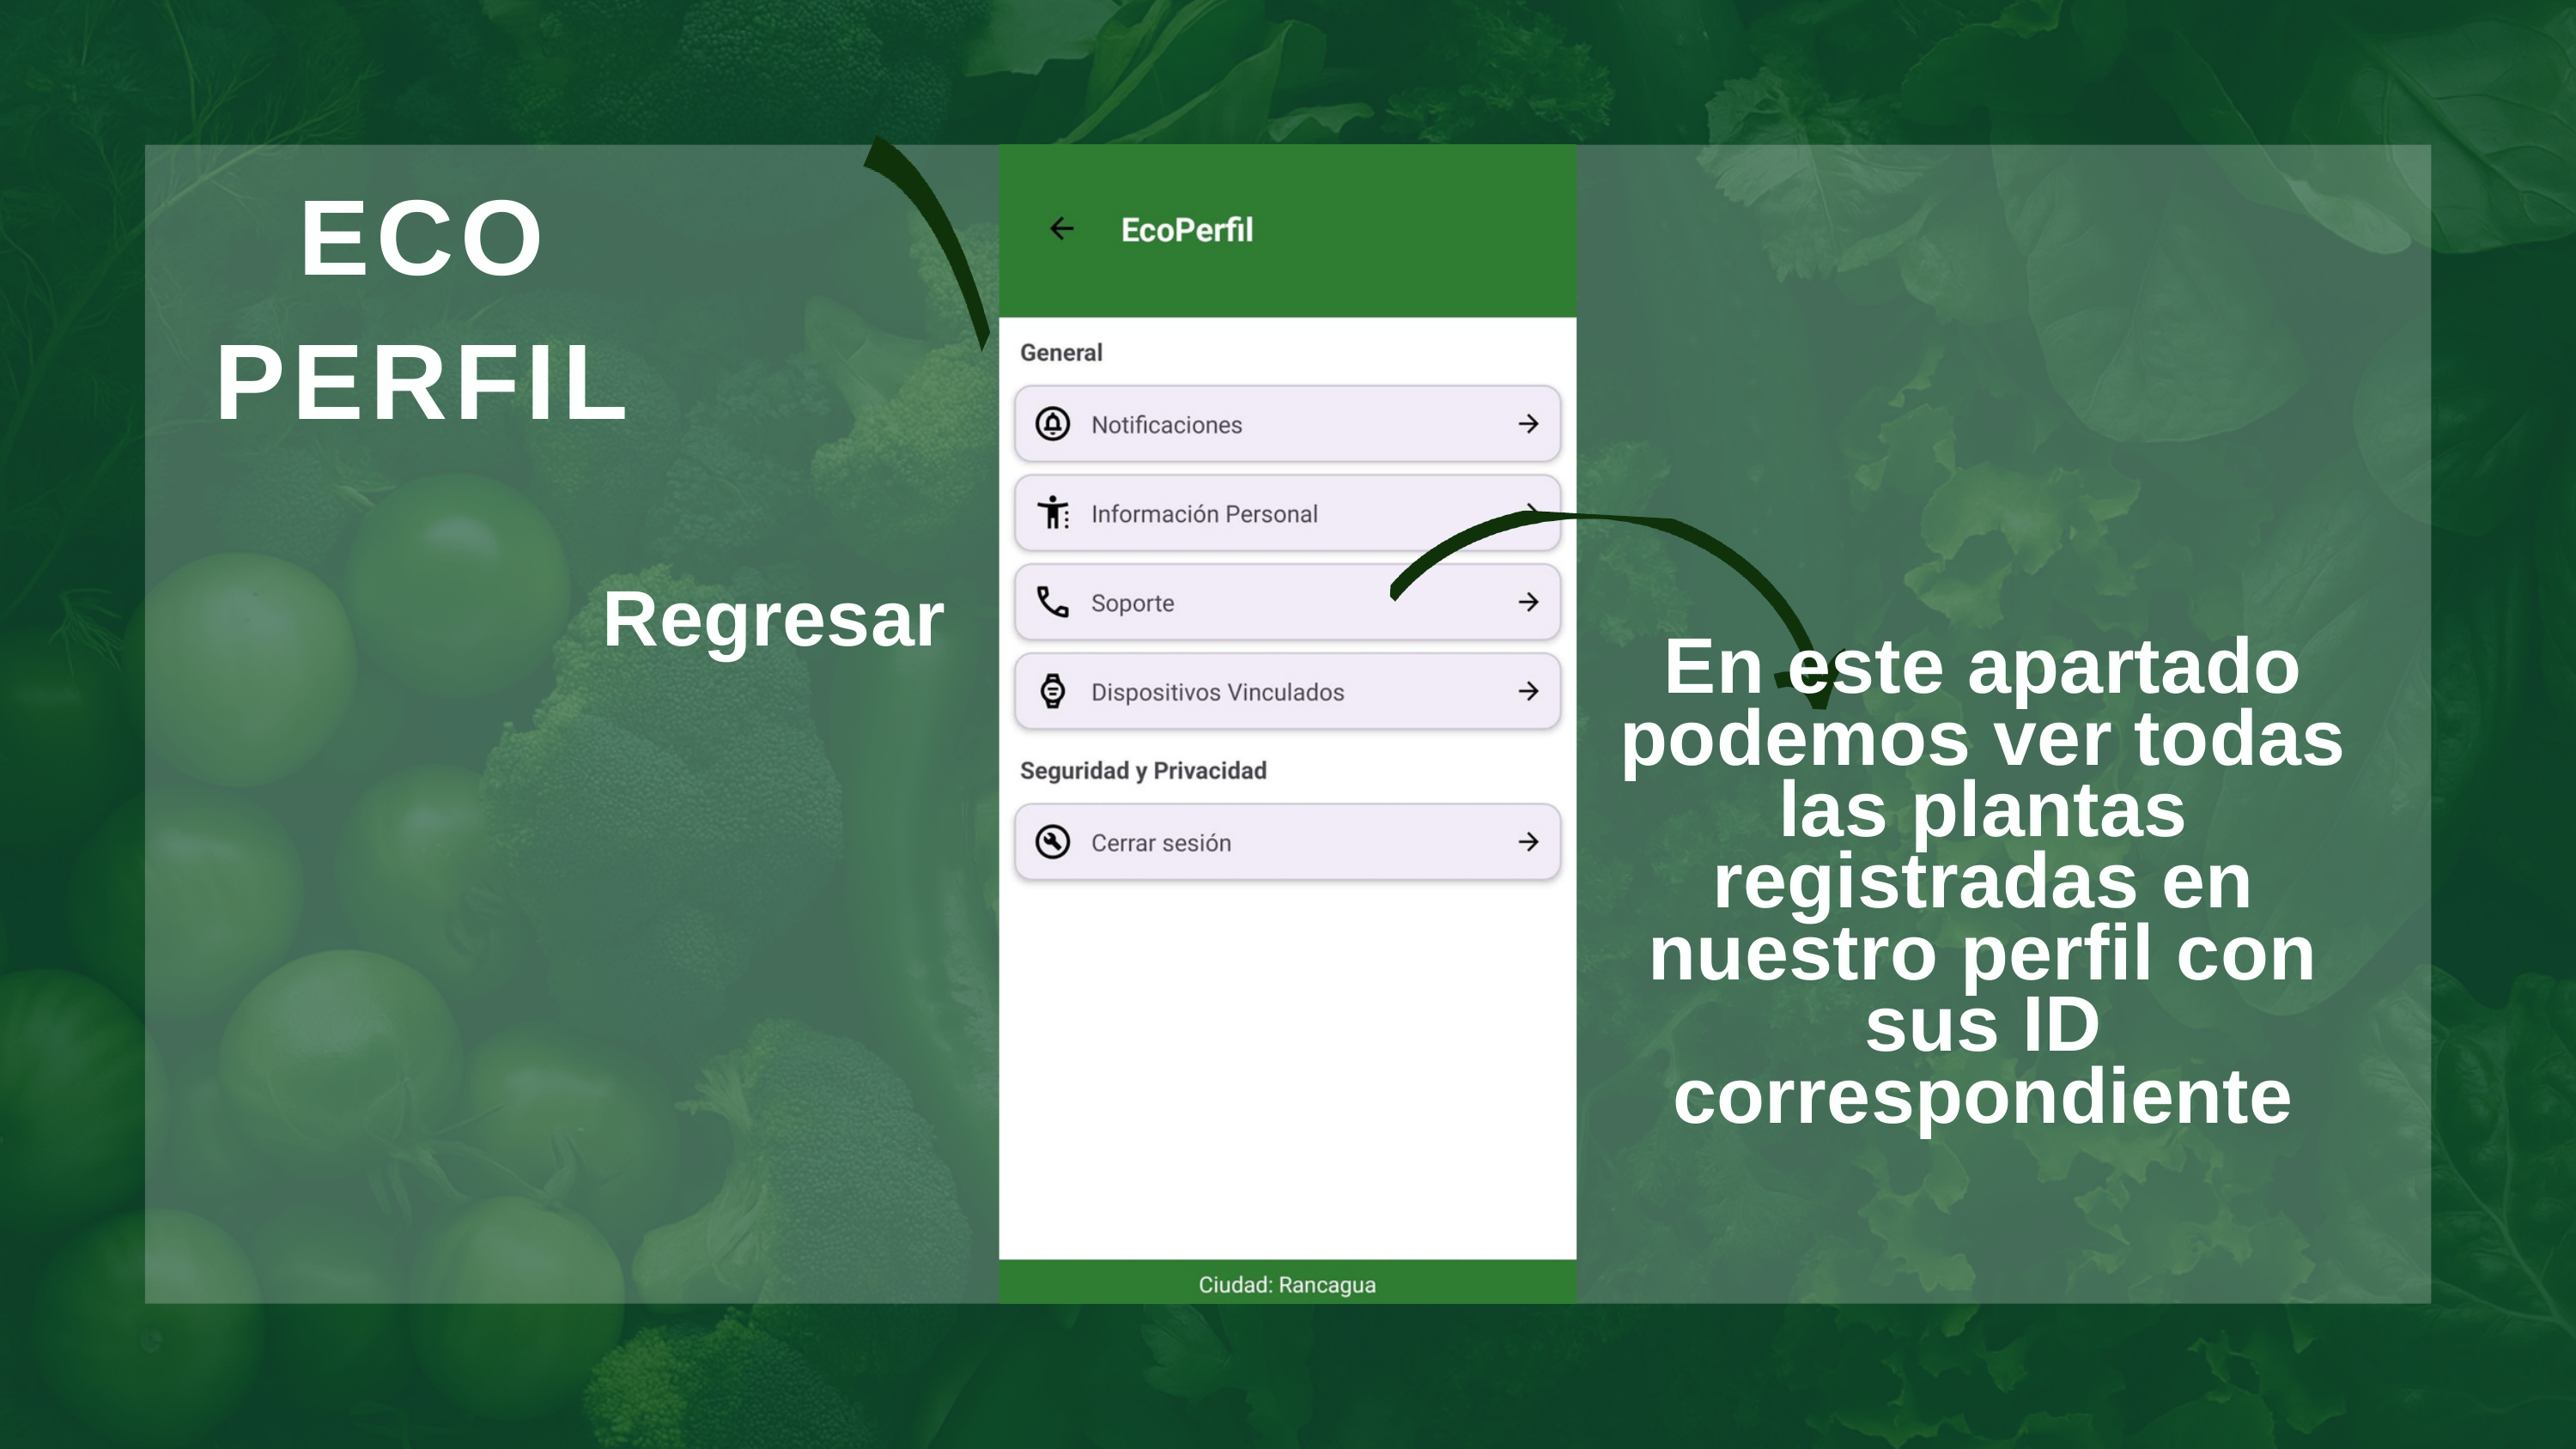

ECO
PERFIL

Regresar
En este apartado podemos ver todas las plantas registradas en nuestro perfil con sus ID correspondiente